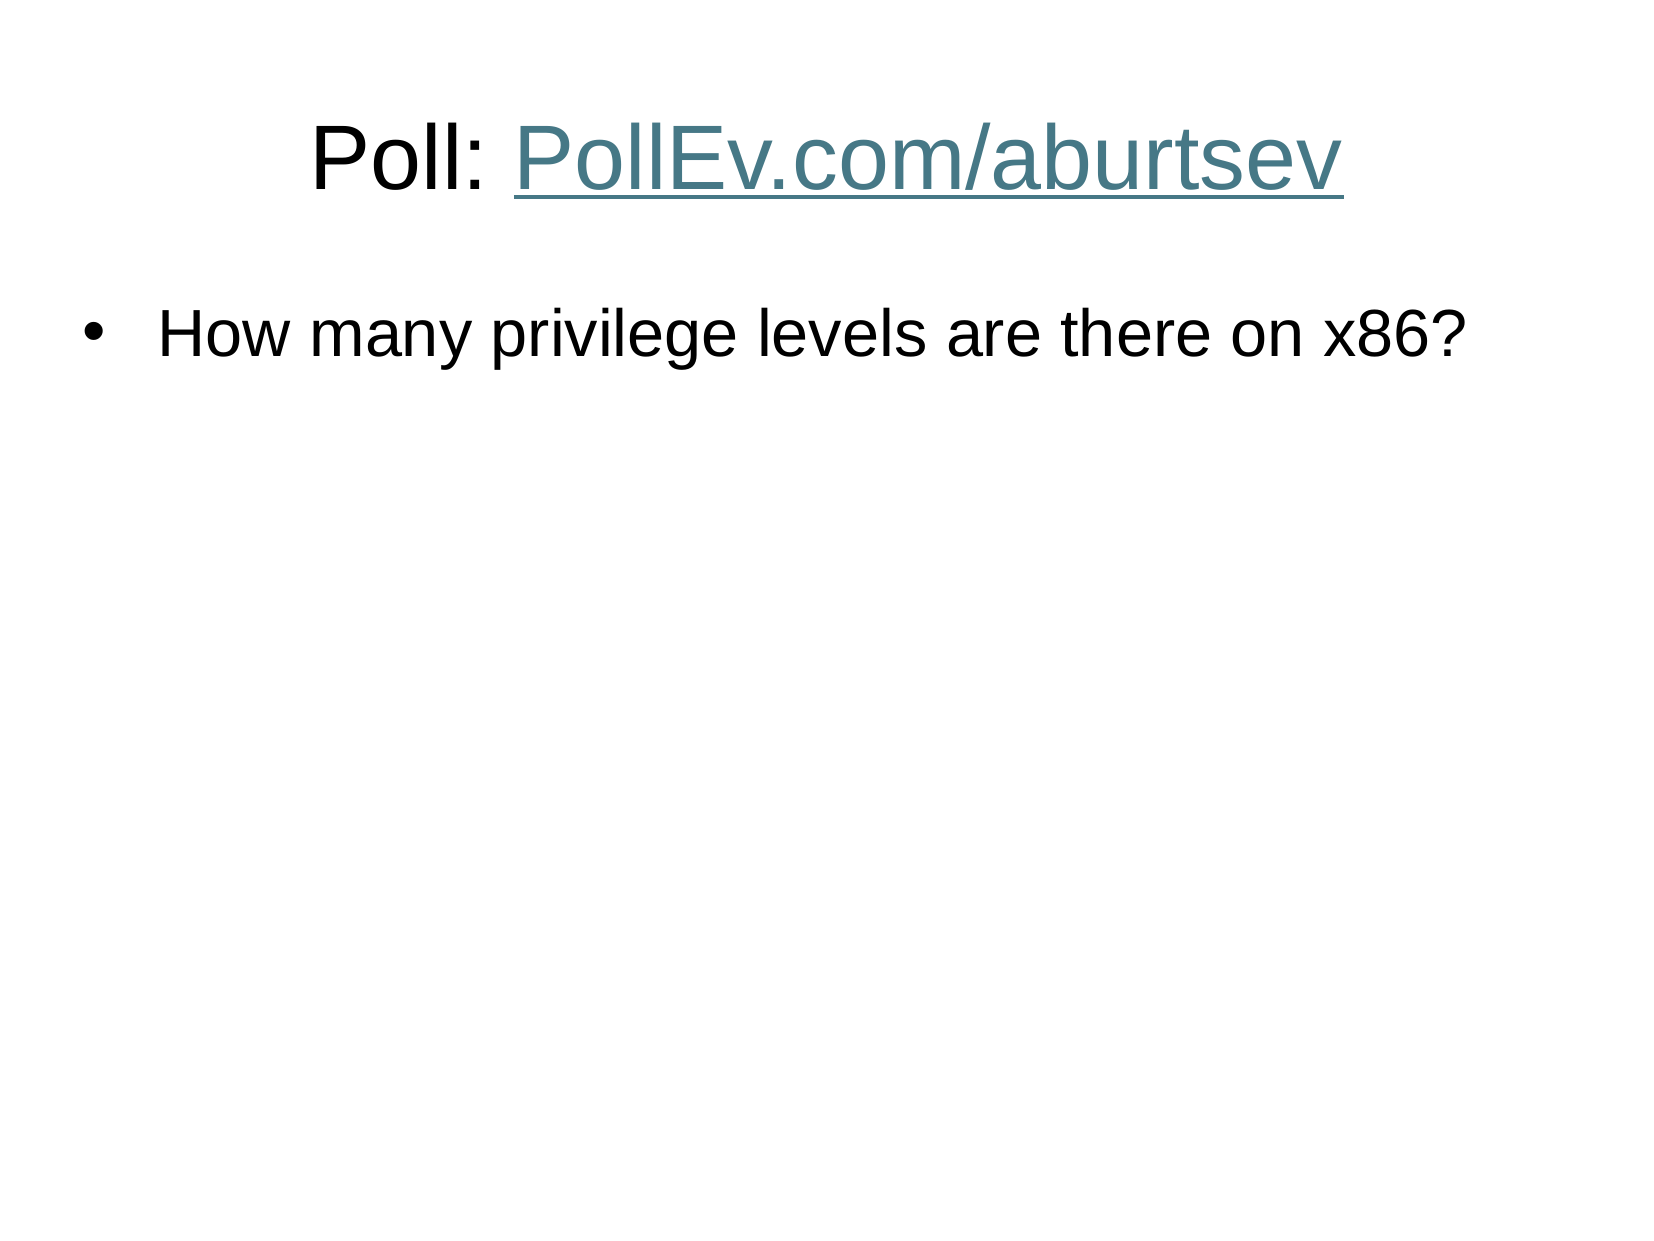

# Poll: PollEv.com/aburtsev
How many privilege levels are there on x86?